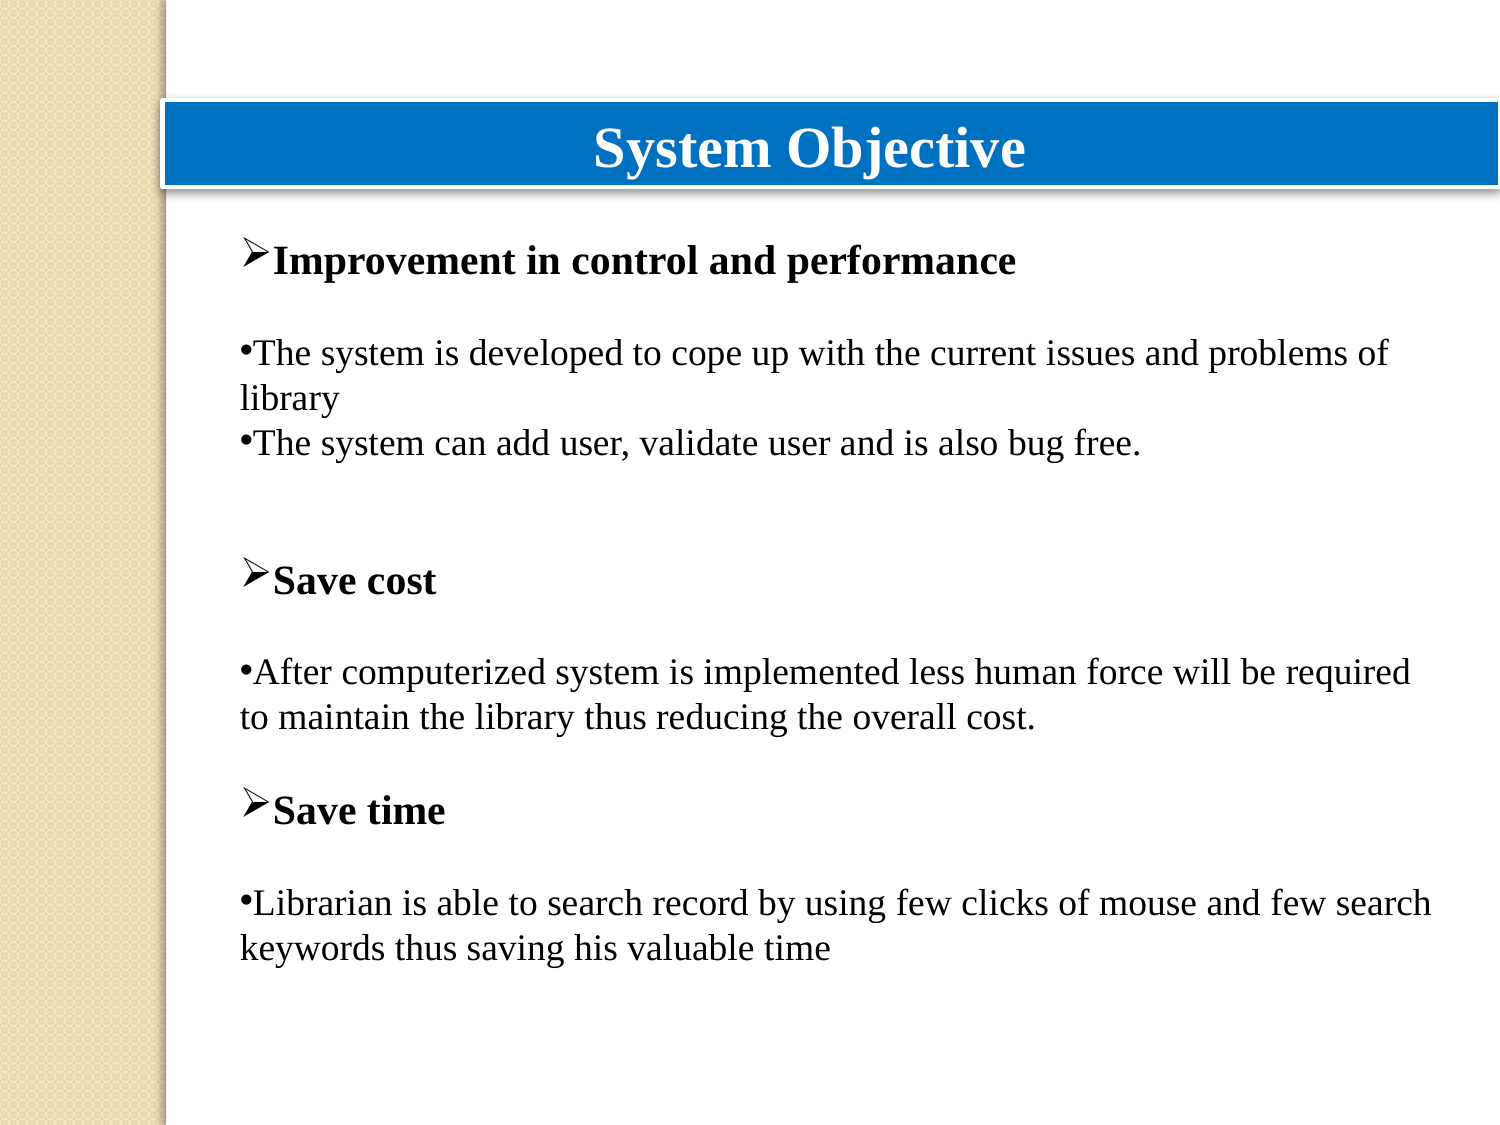

System Objective
Improvement in control and performance

The system is developed to cope up with the current issues and problems of library
The system can add user, validate user and is also bug free.

Save cost

After computerized system is implemented less human force will be required to maintain the library thus reducing the overall cost.

Save time

Librarian is able to search record by using few clicks of mouse and few search
keywords thus saving his valuable time